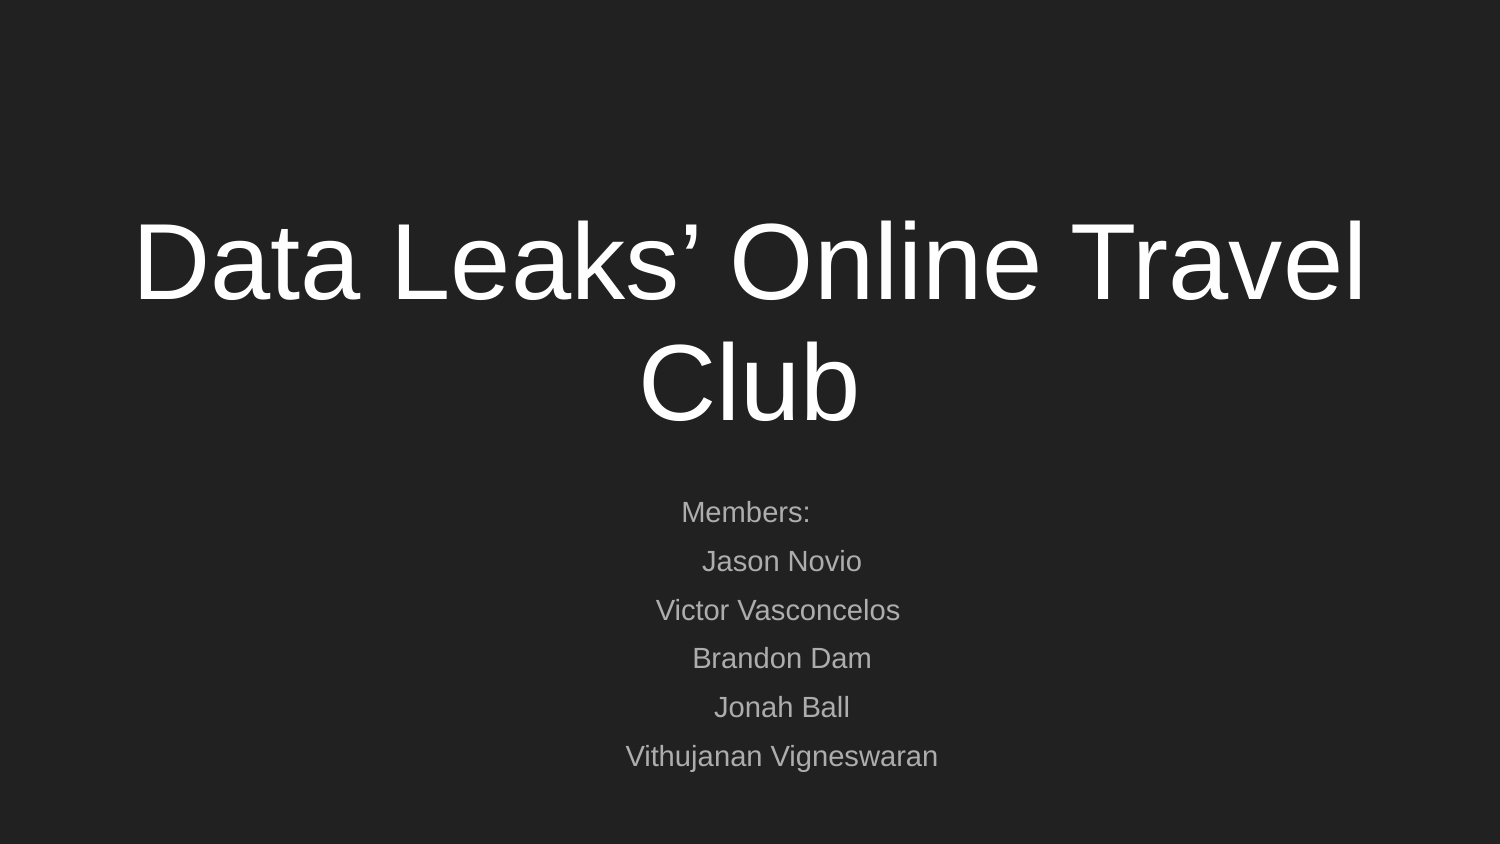

# Data Leaks’ Online Travel Club
Members:
Jason Novio
Victor Vasconcelos
Brandon Dam
Jonah Ball
Vithujanan Vigneswaran